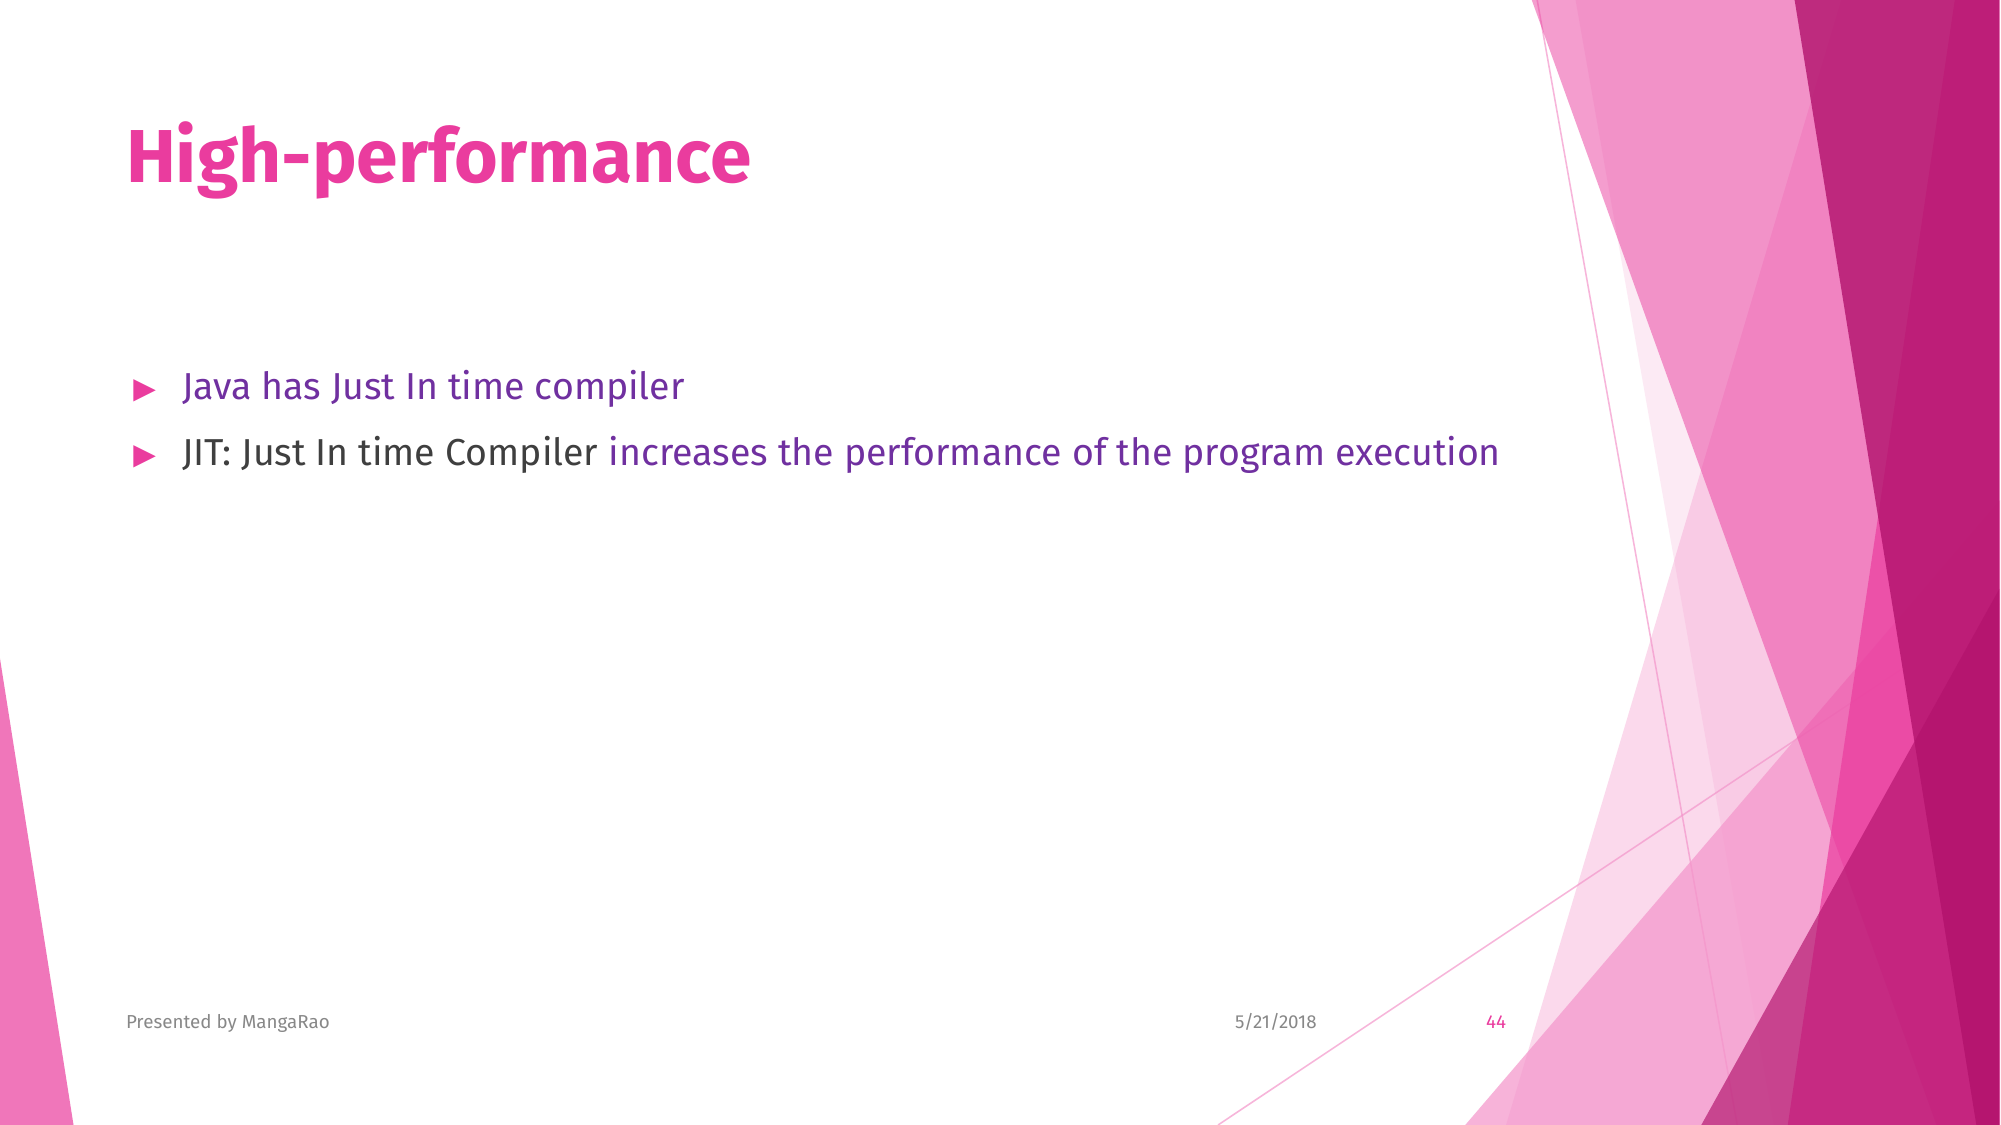

# High-performance
Java has Just In time compiler
JIT: Just In time Compiler increases the performance of the program execution
Presented by MangaRao
5/21/2018
44